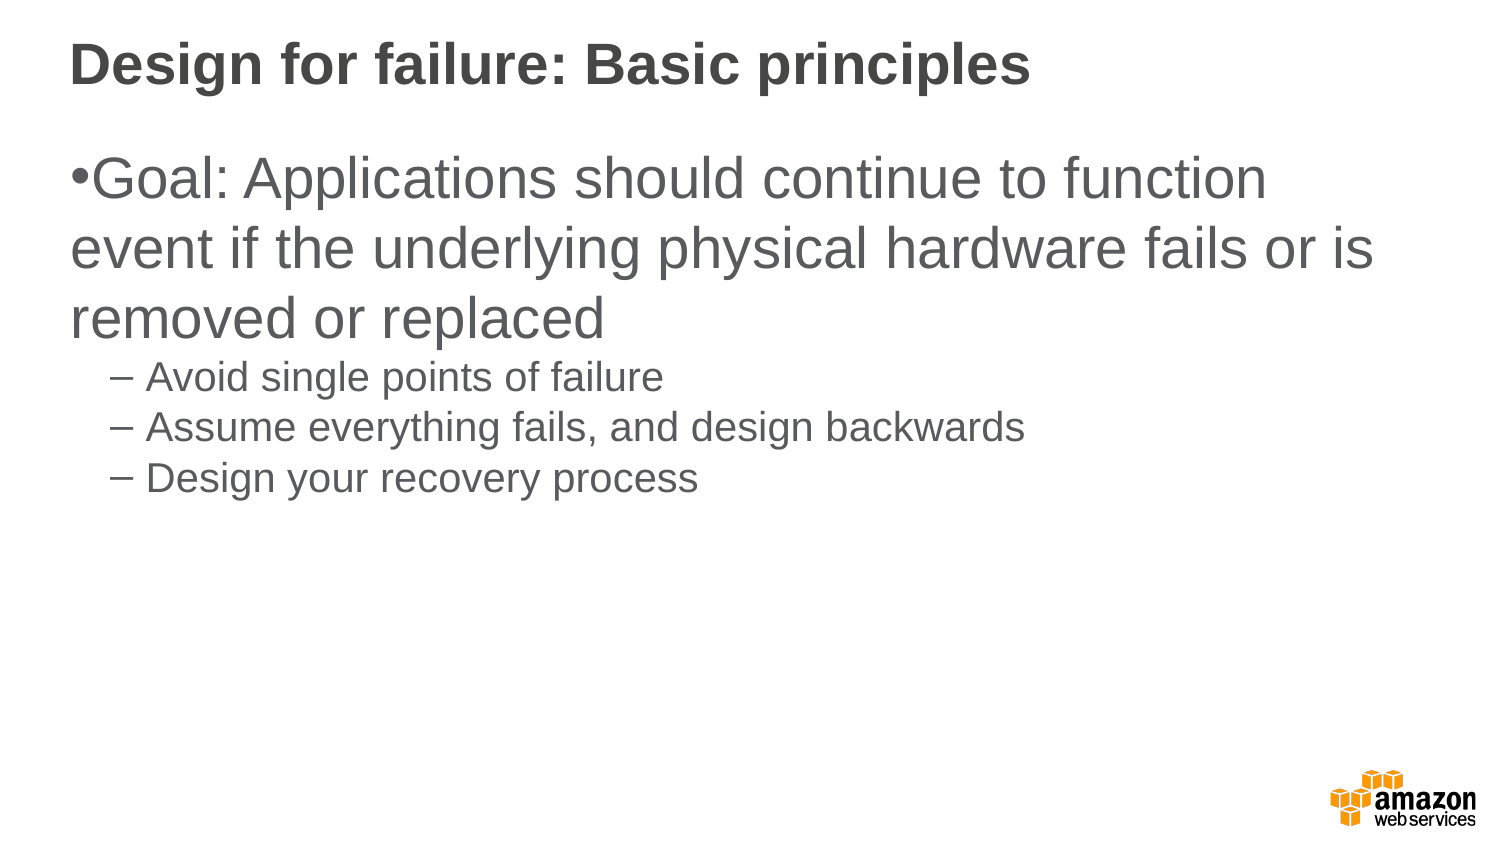

Design for failure: Basic principles
Goal: Applications should continue to function event if the underlying physical hardware fails or is removed or replaced
Avoid single points of failure
Assume everything fails, and design backwards
Design your recovery process